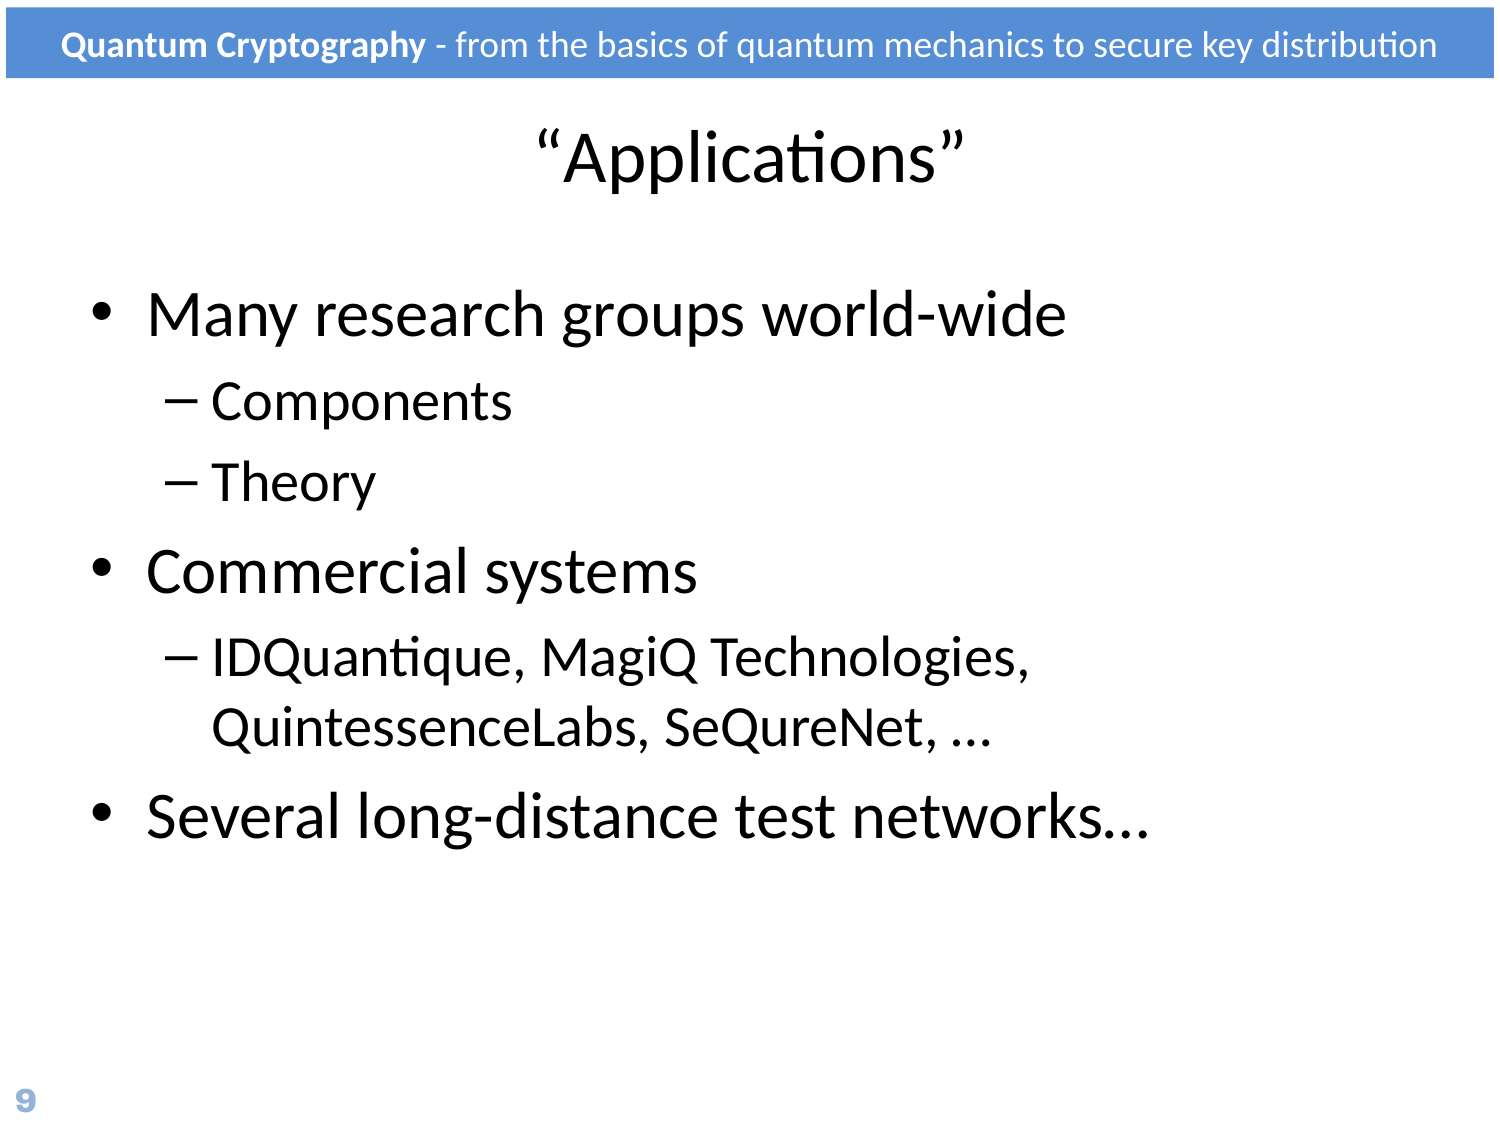

# “Applications”
Many research groups world-wide
Components
Theory
Commercial systems
IDQuantique, MagiQ Technologies, QuintessenceLabs, SeQureNet, …
Several long-distance test networks…